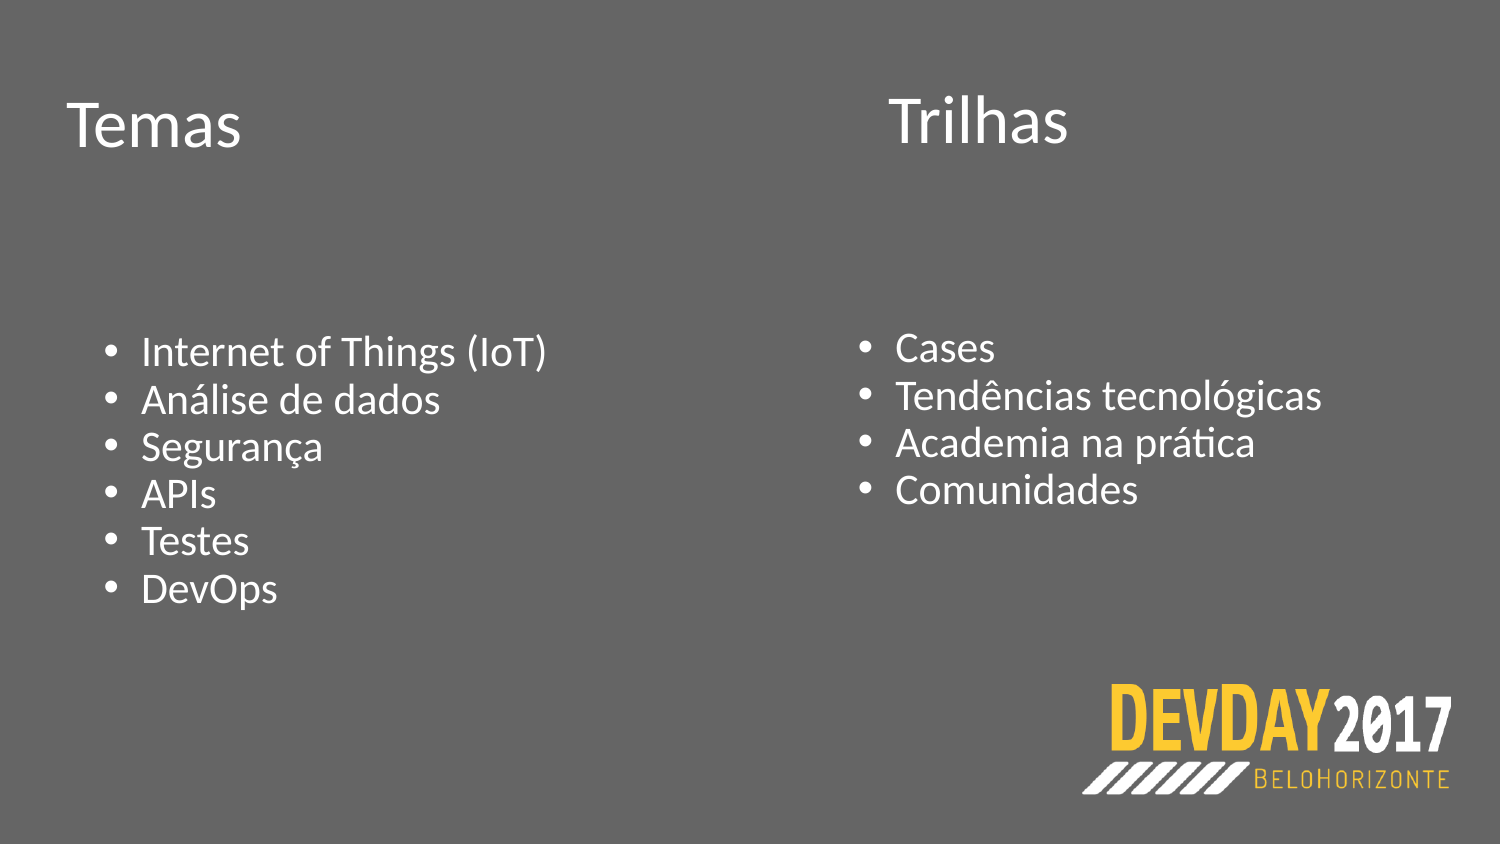

Trilhas
# Temas
Cases
Tendências tecnológicas
Academia na prática
Comunidades

Internet of Things (IoT)
Análise de dados
Segurança
APIs
Testes
DevOps